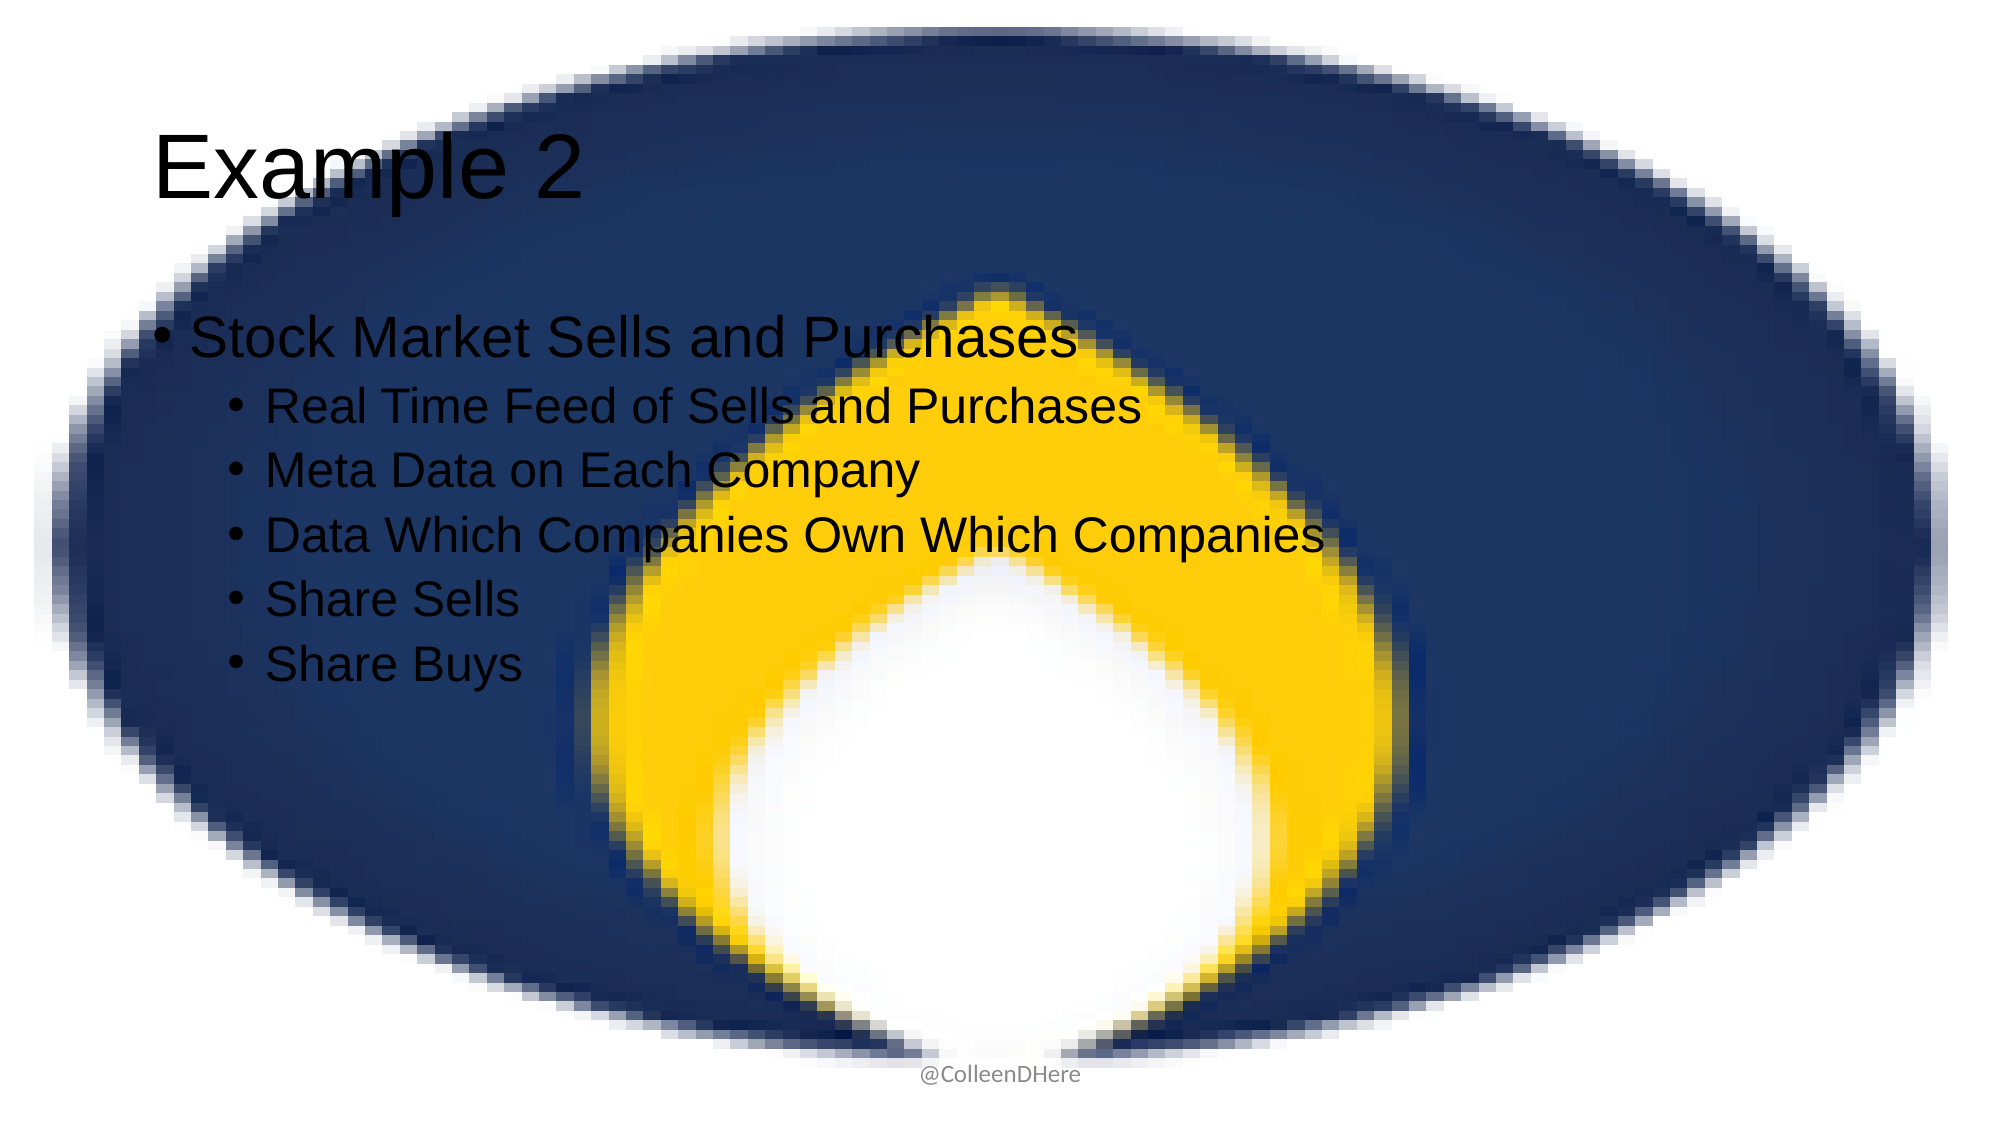

# Example 2
Stock Market Sells and Purchases
Real Time Feed of Sells and Purchases
Meta Data on Each Company
Data Which Companies Own Which Companies
Share Sells
Share Buys

@ColleenDHere